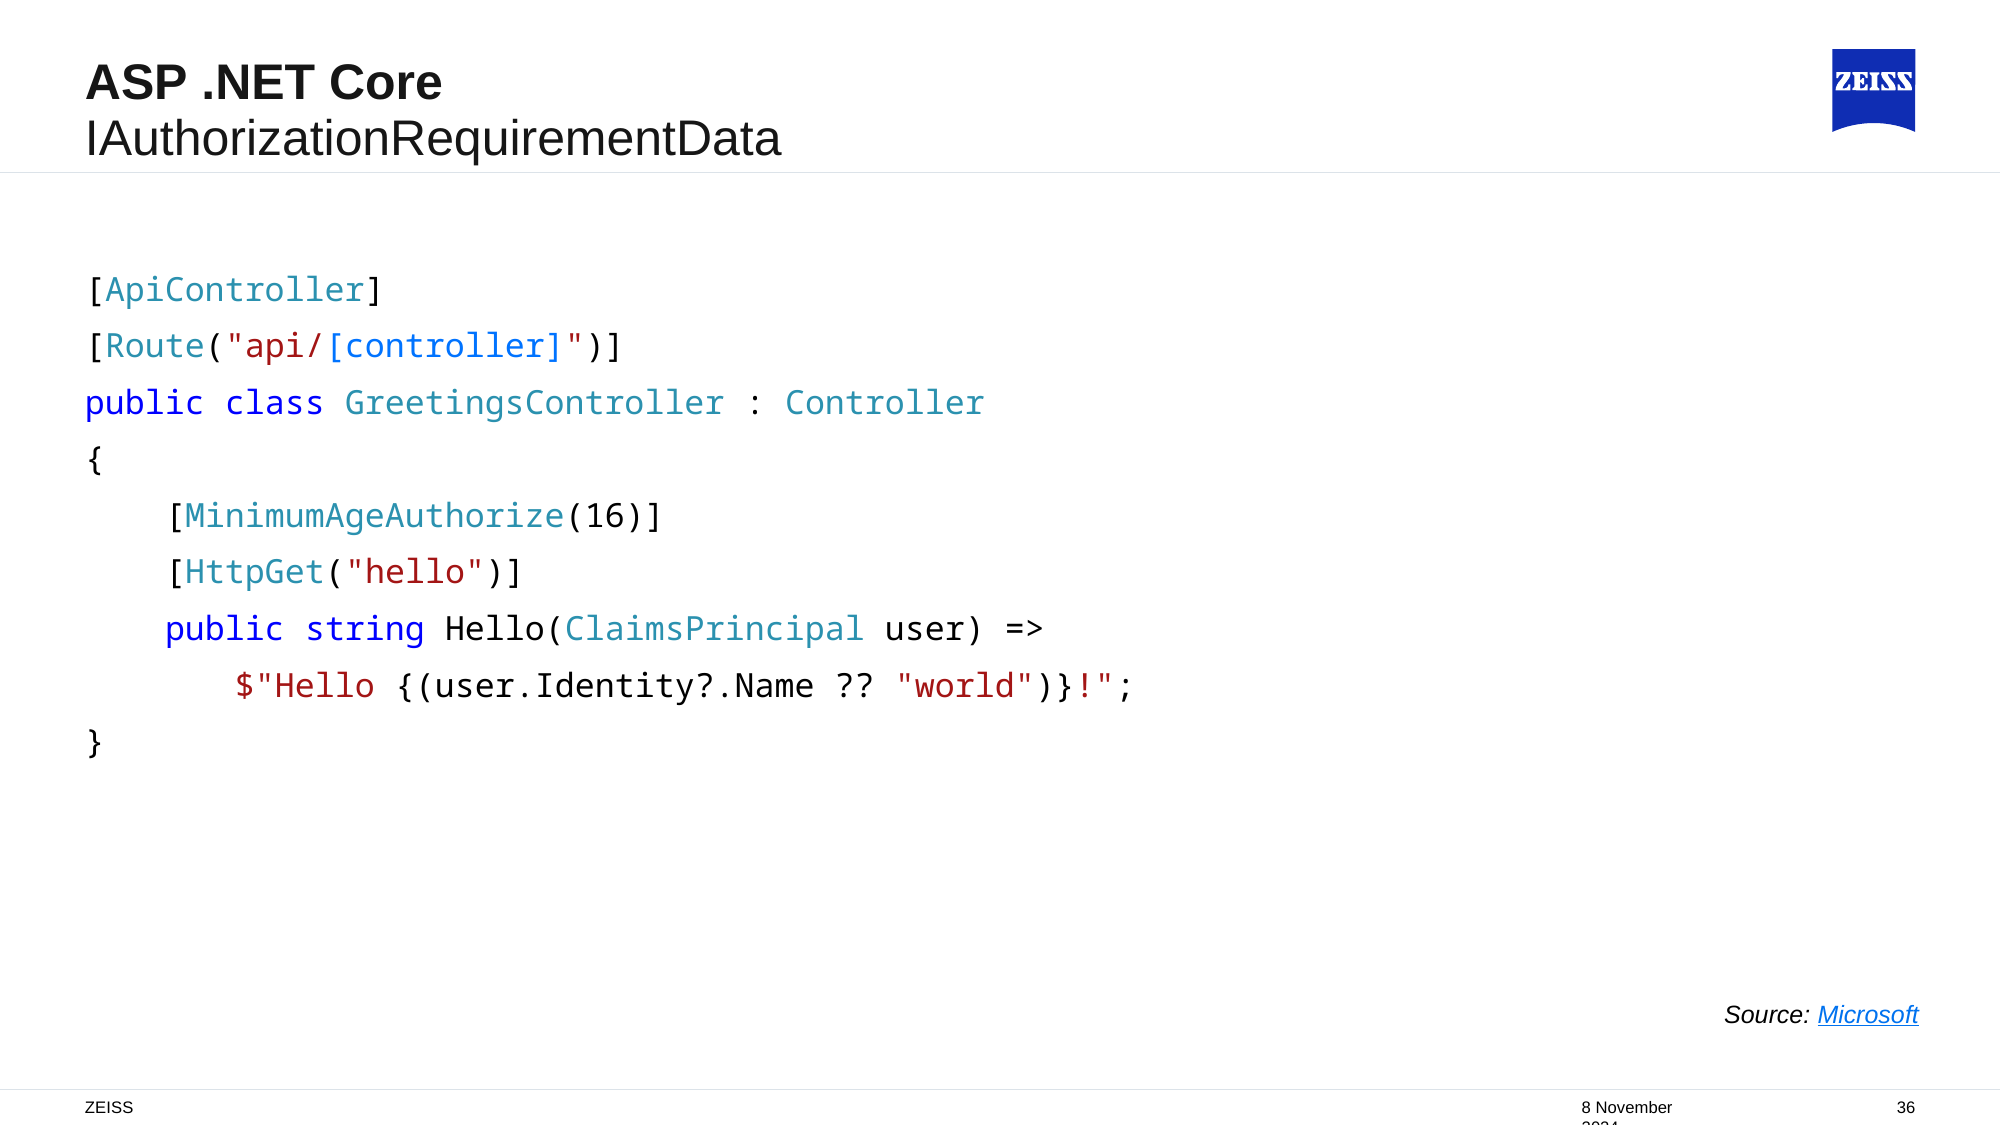

# ASP .NET Core
IAuthorizationRequirementData
[ApiController]
[Route("api/[controller]")]
public class GreetingsController : Controller
{
    [MinimumAgeAuthorize(16)]
    [HttpGet("hello")]
    public string Hello(ClaimsPrincipal user) =>
	$"Hello {(user.Identity?.Name ?? "world")}!";
}
Source: Microsoft
ZEISS
8 November 2024
36